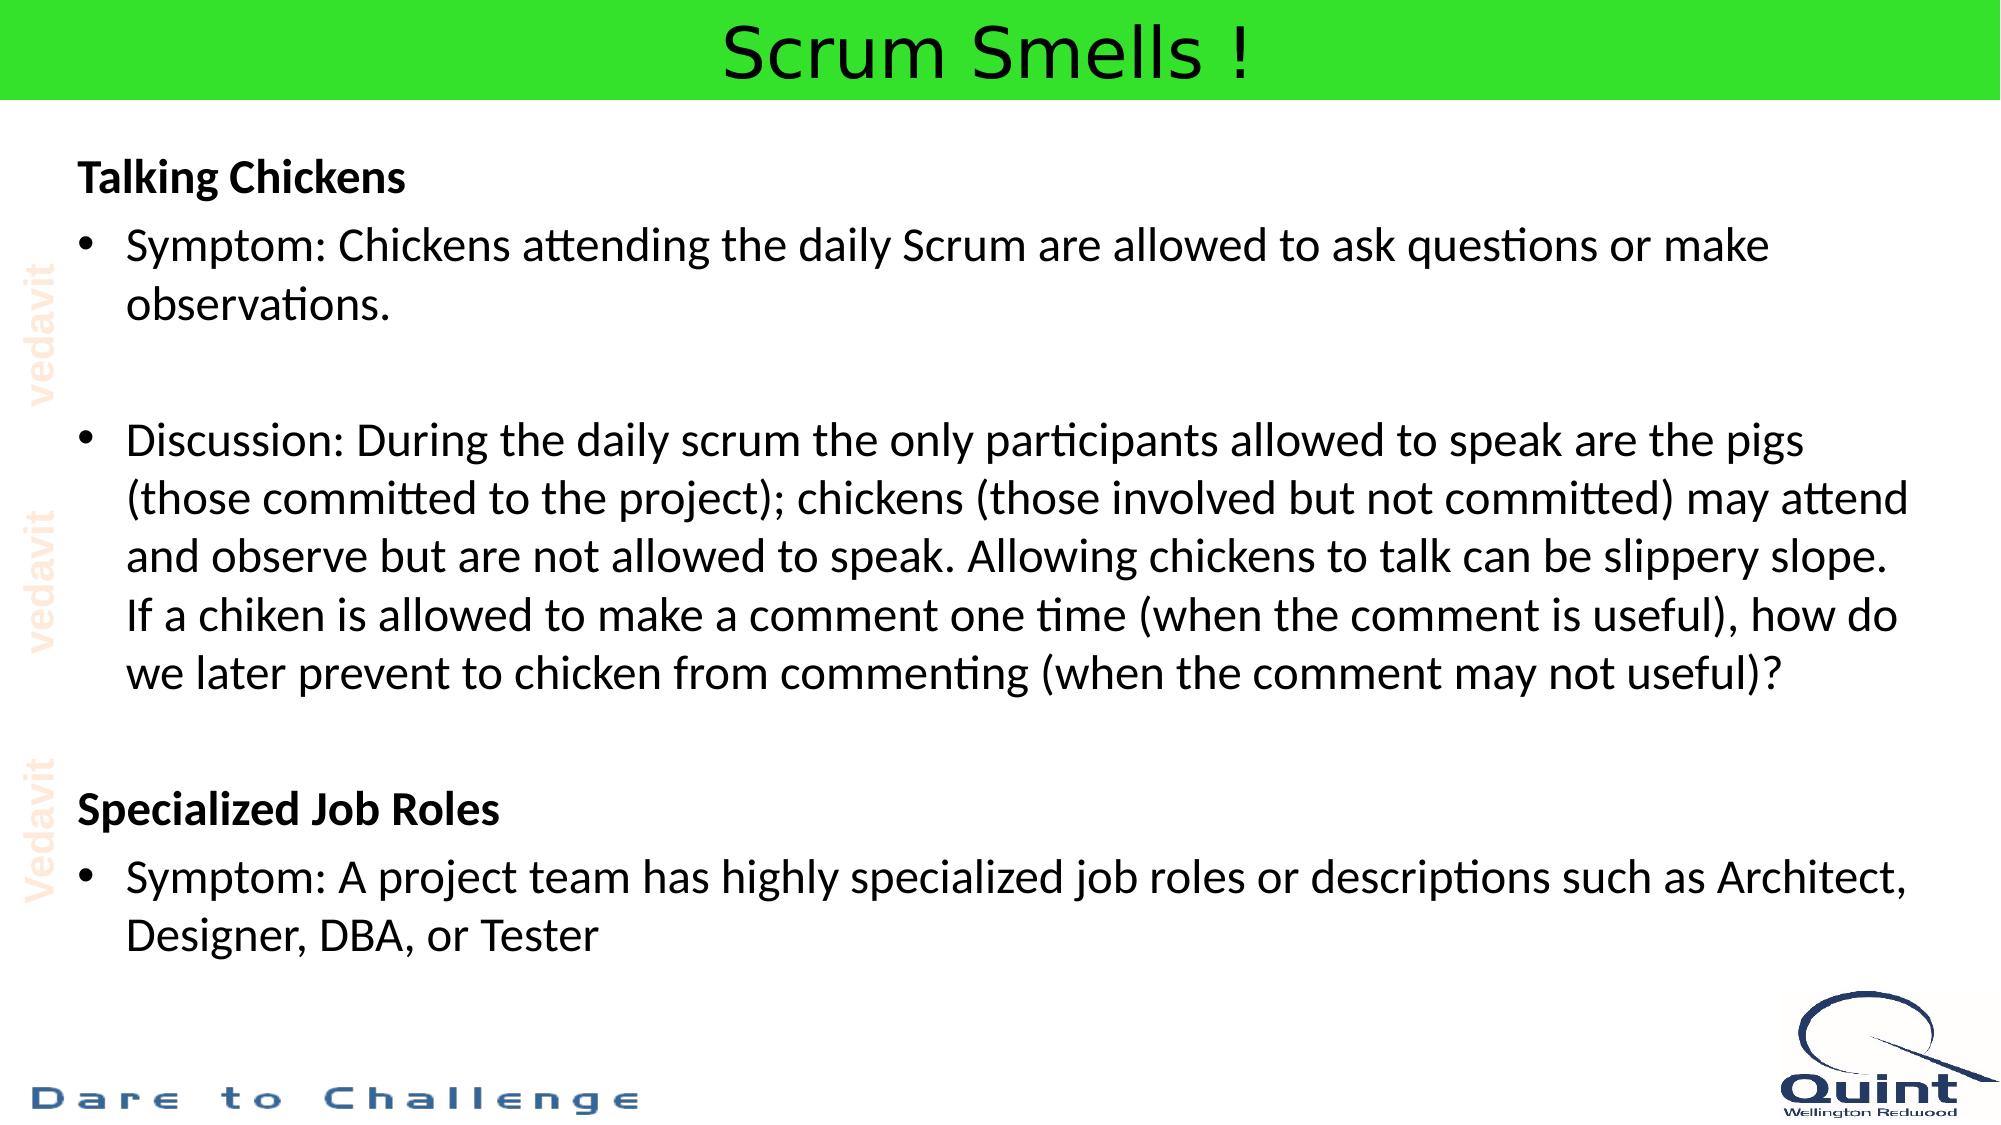

# Scrum Smells !
Talking Chickens
Symptom: Chickens attending the daily Scrum are allowed to ask questions or make observations.

Discussion: During the daily scrum the only participants allowed to speak are the pigs (those committed to the project); chickens (those involved but not committed) may attend and observe but are not allowed to speak. Allowing chickens to talk can be slippery slope. If a chiken is allowed to make a comment one time (when the comment is useful), how do we later prevent to chicken from commenting (when the comment may not useful)?

Specialized Job Roles
Symptom: A project team has highly specialized job roles or descriptions such as Architect, Designer, DBA, or Tester